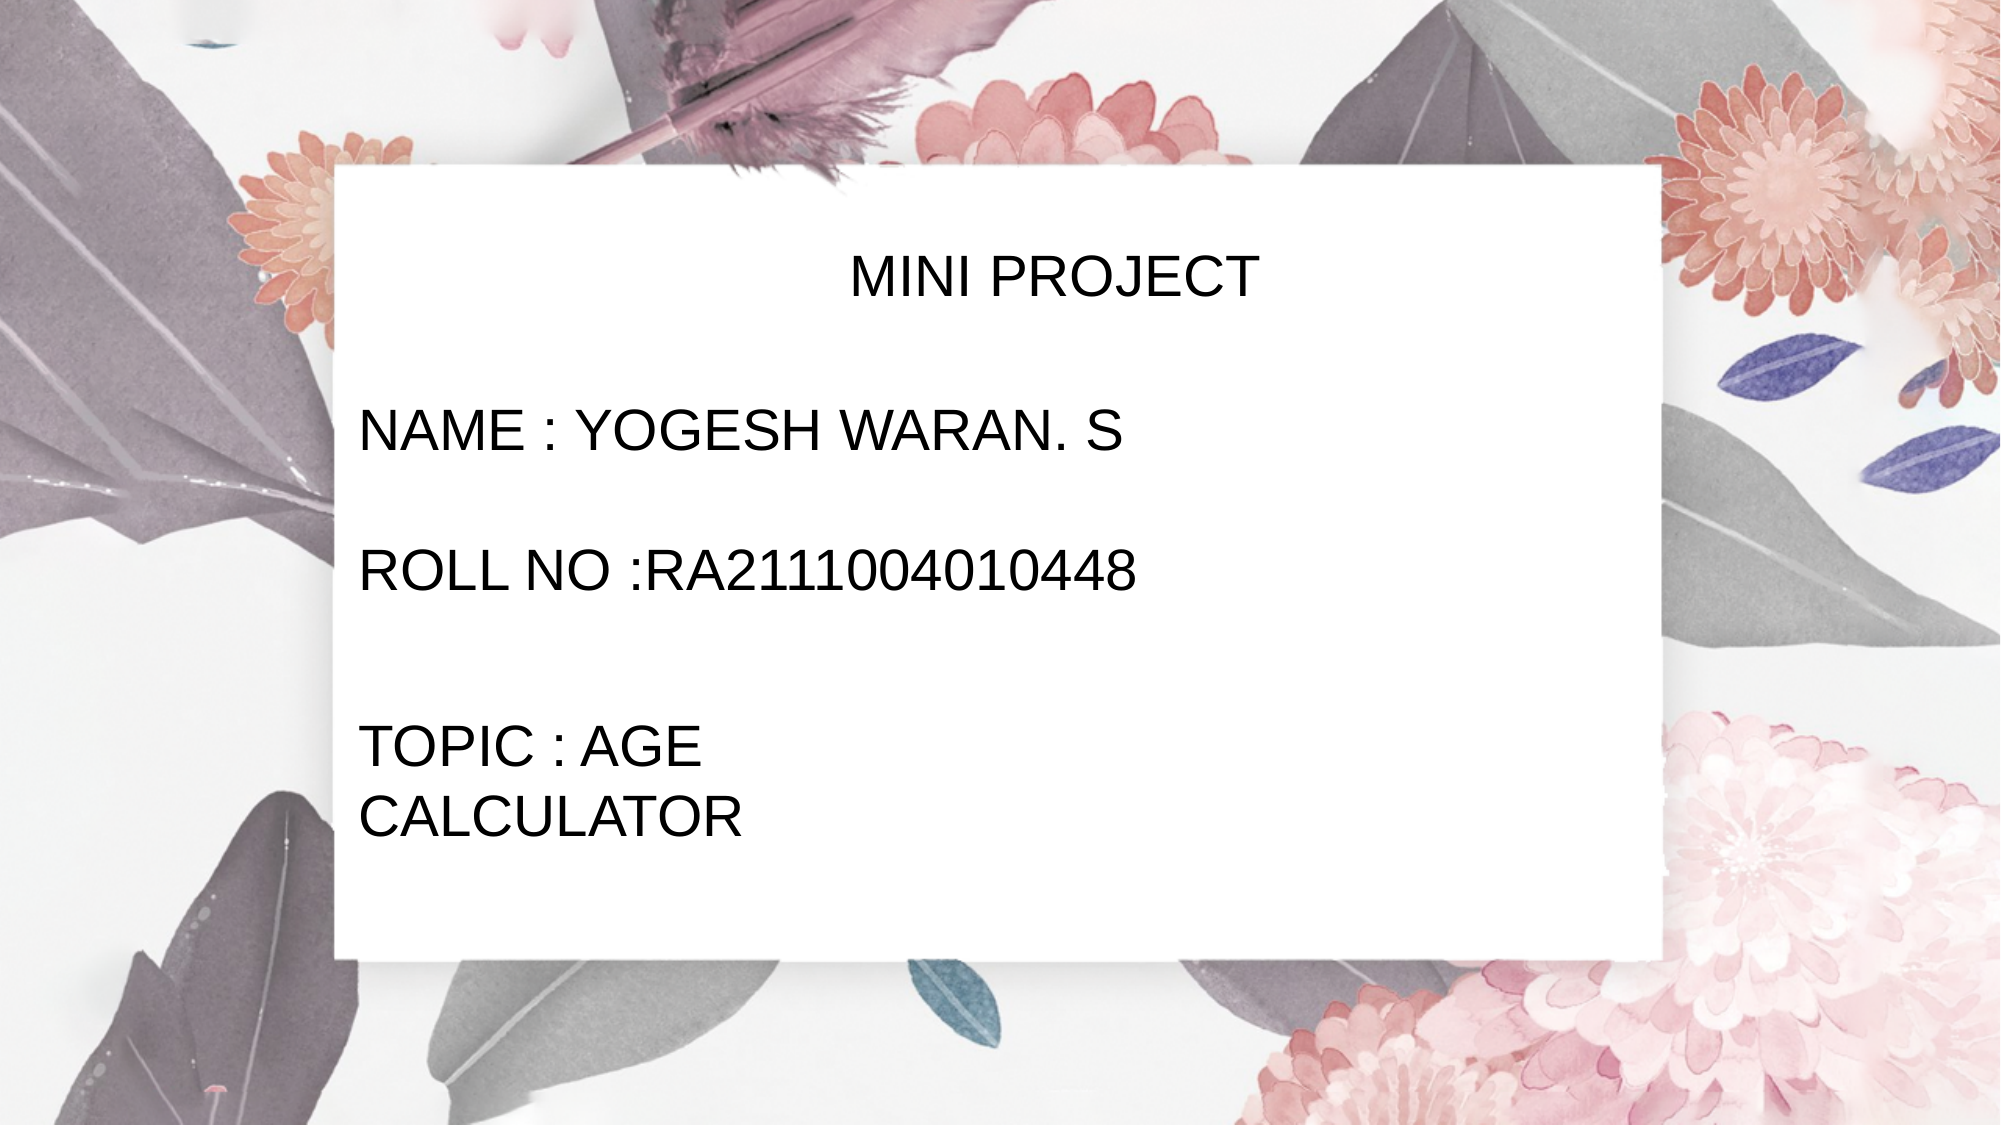

MINI PROJECT
NAME : YOGESH WARAN. S

ROLL NO :RA2111004010448

TOPIC : AGE CALCULATOR
Simple Fresh Template
A designer can use default text to simulate what text would look like. It looks even better with you using this text. Whoever evaluates your text cannot evaluate the way you write. Your design looks awesome by the way.
Time：XX.XX.